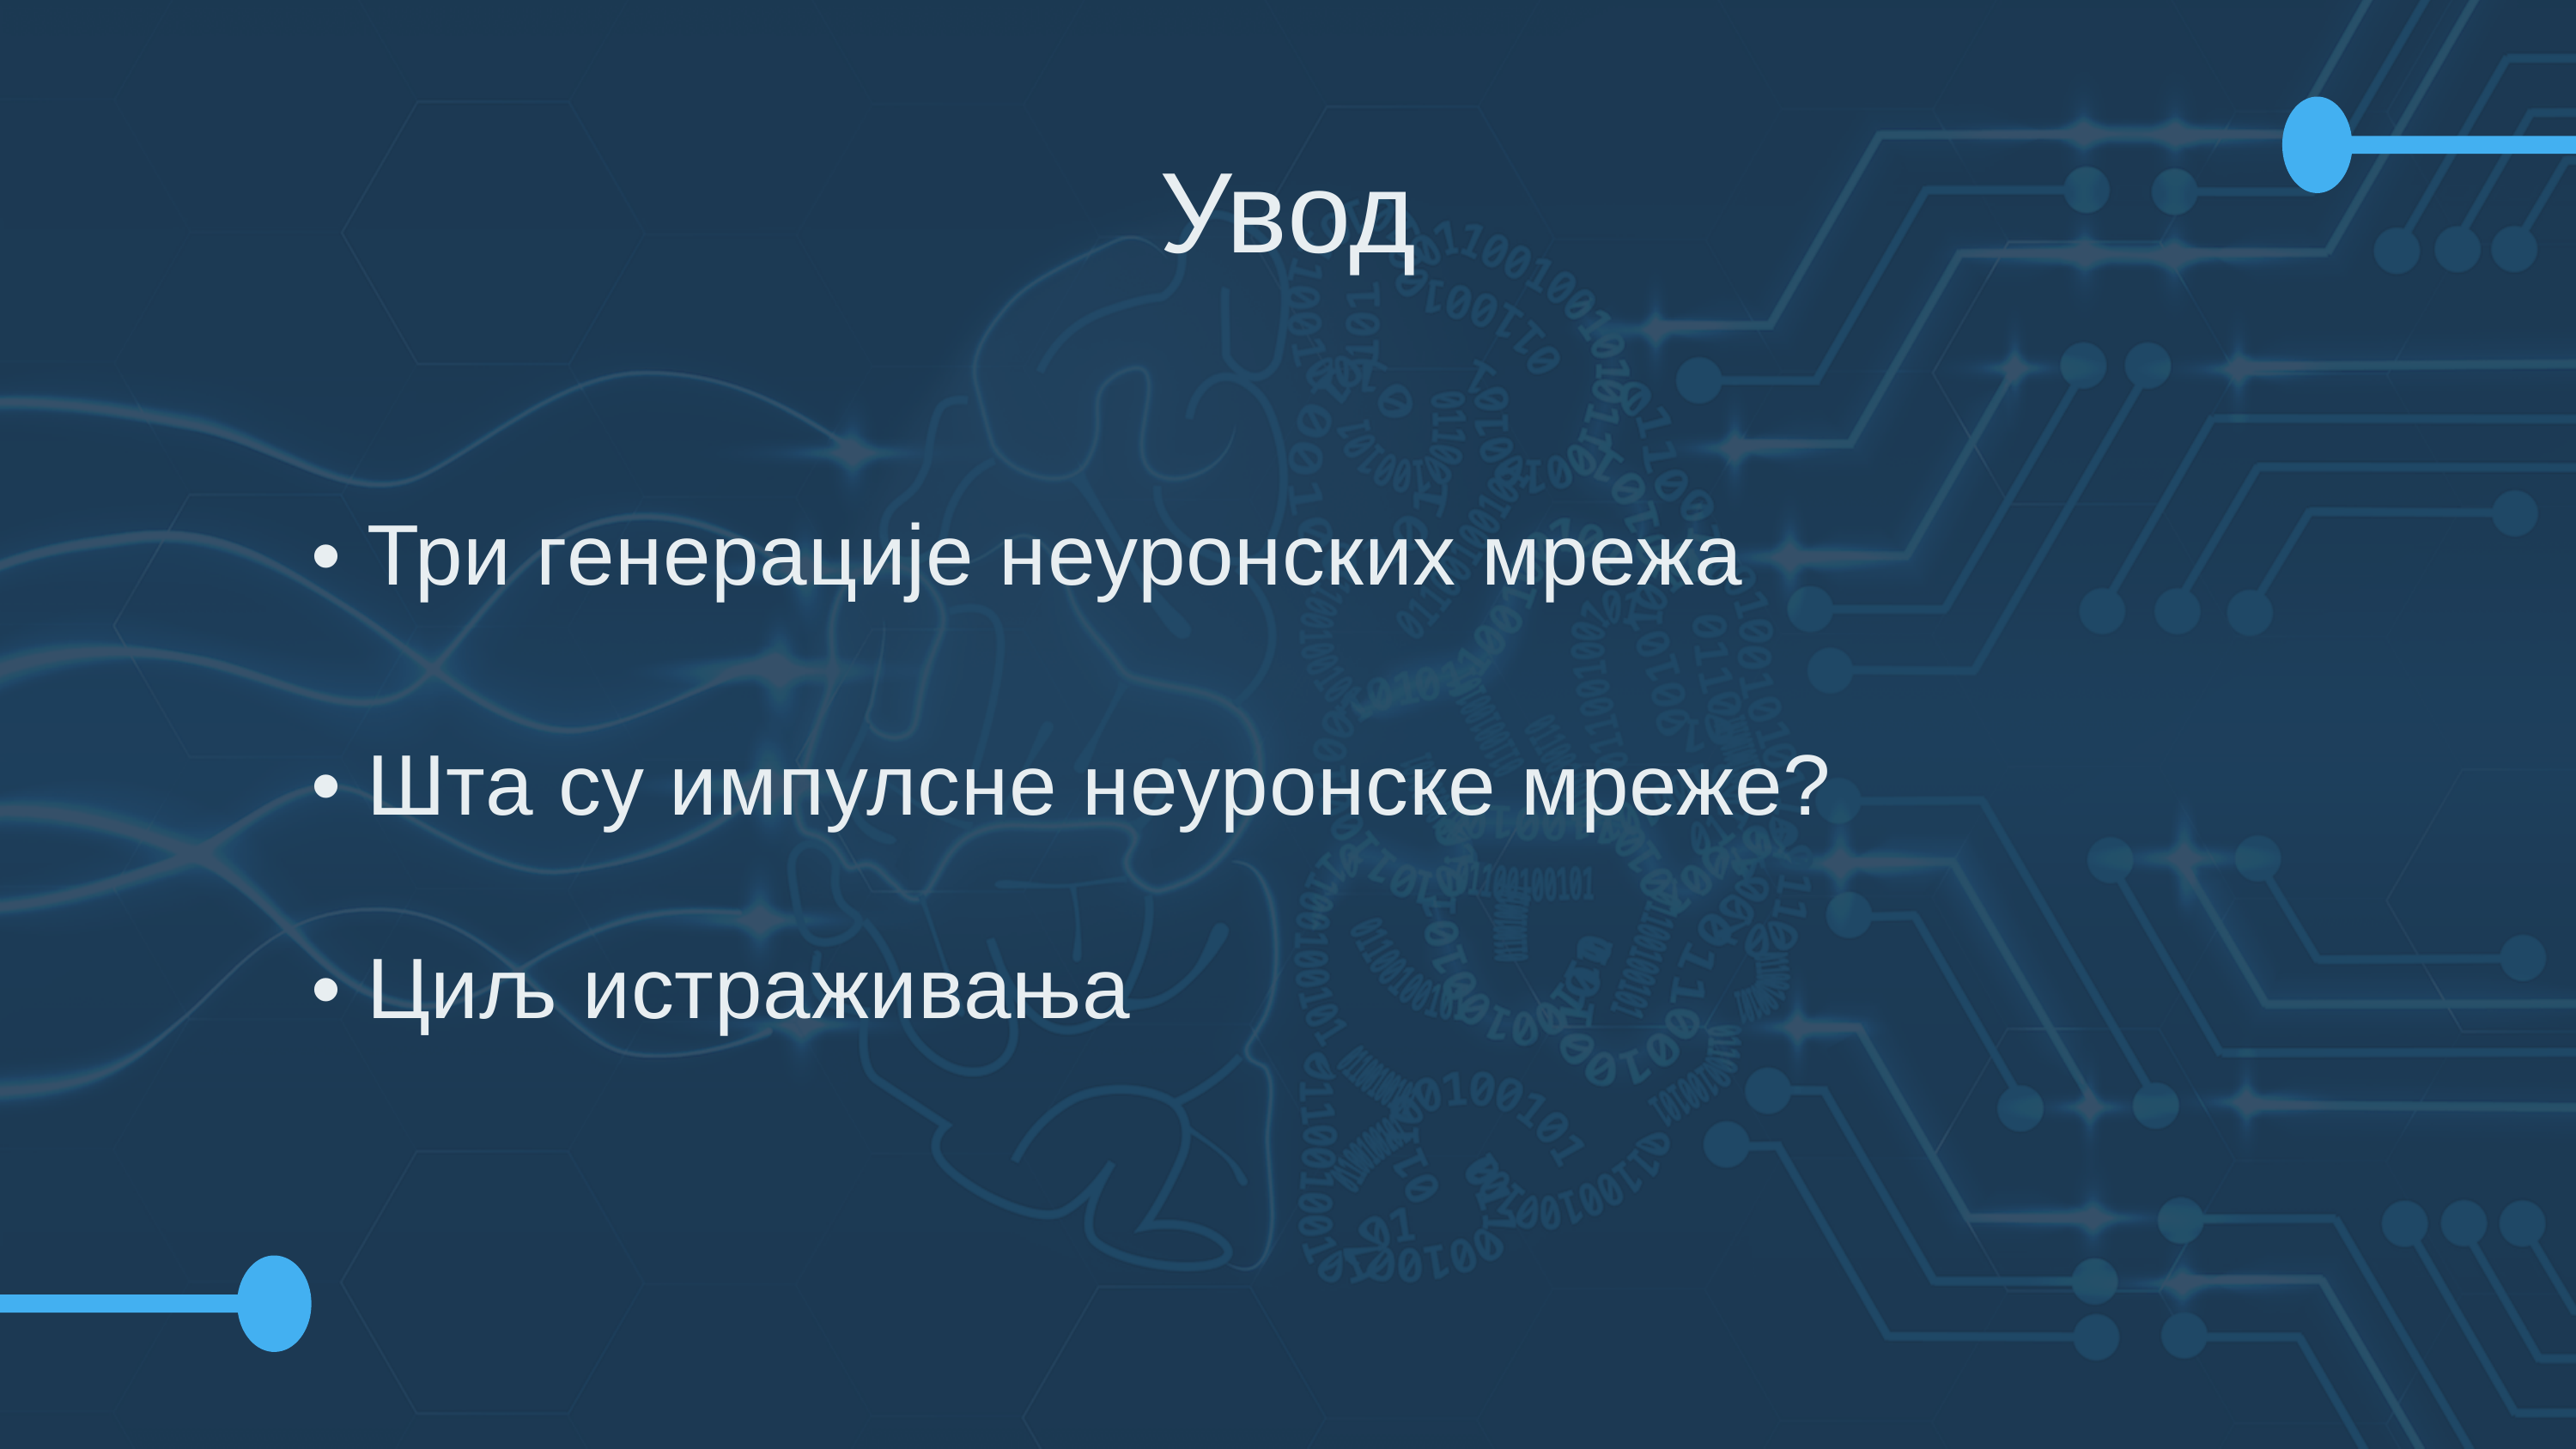

Увод
• Три генерације неуронских мрежа
• Шта су импулсне неуронске мреже?
• Циљ истраживања